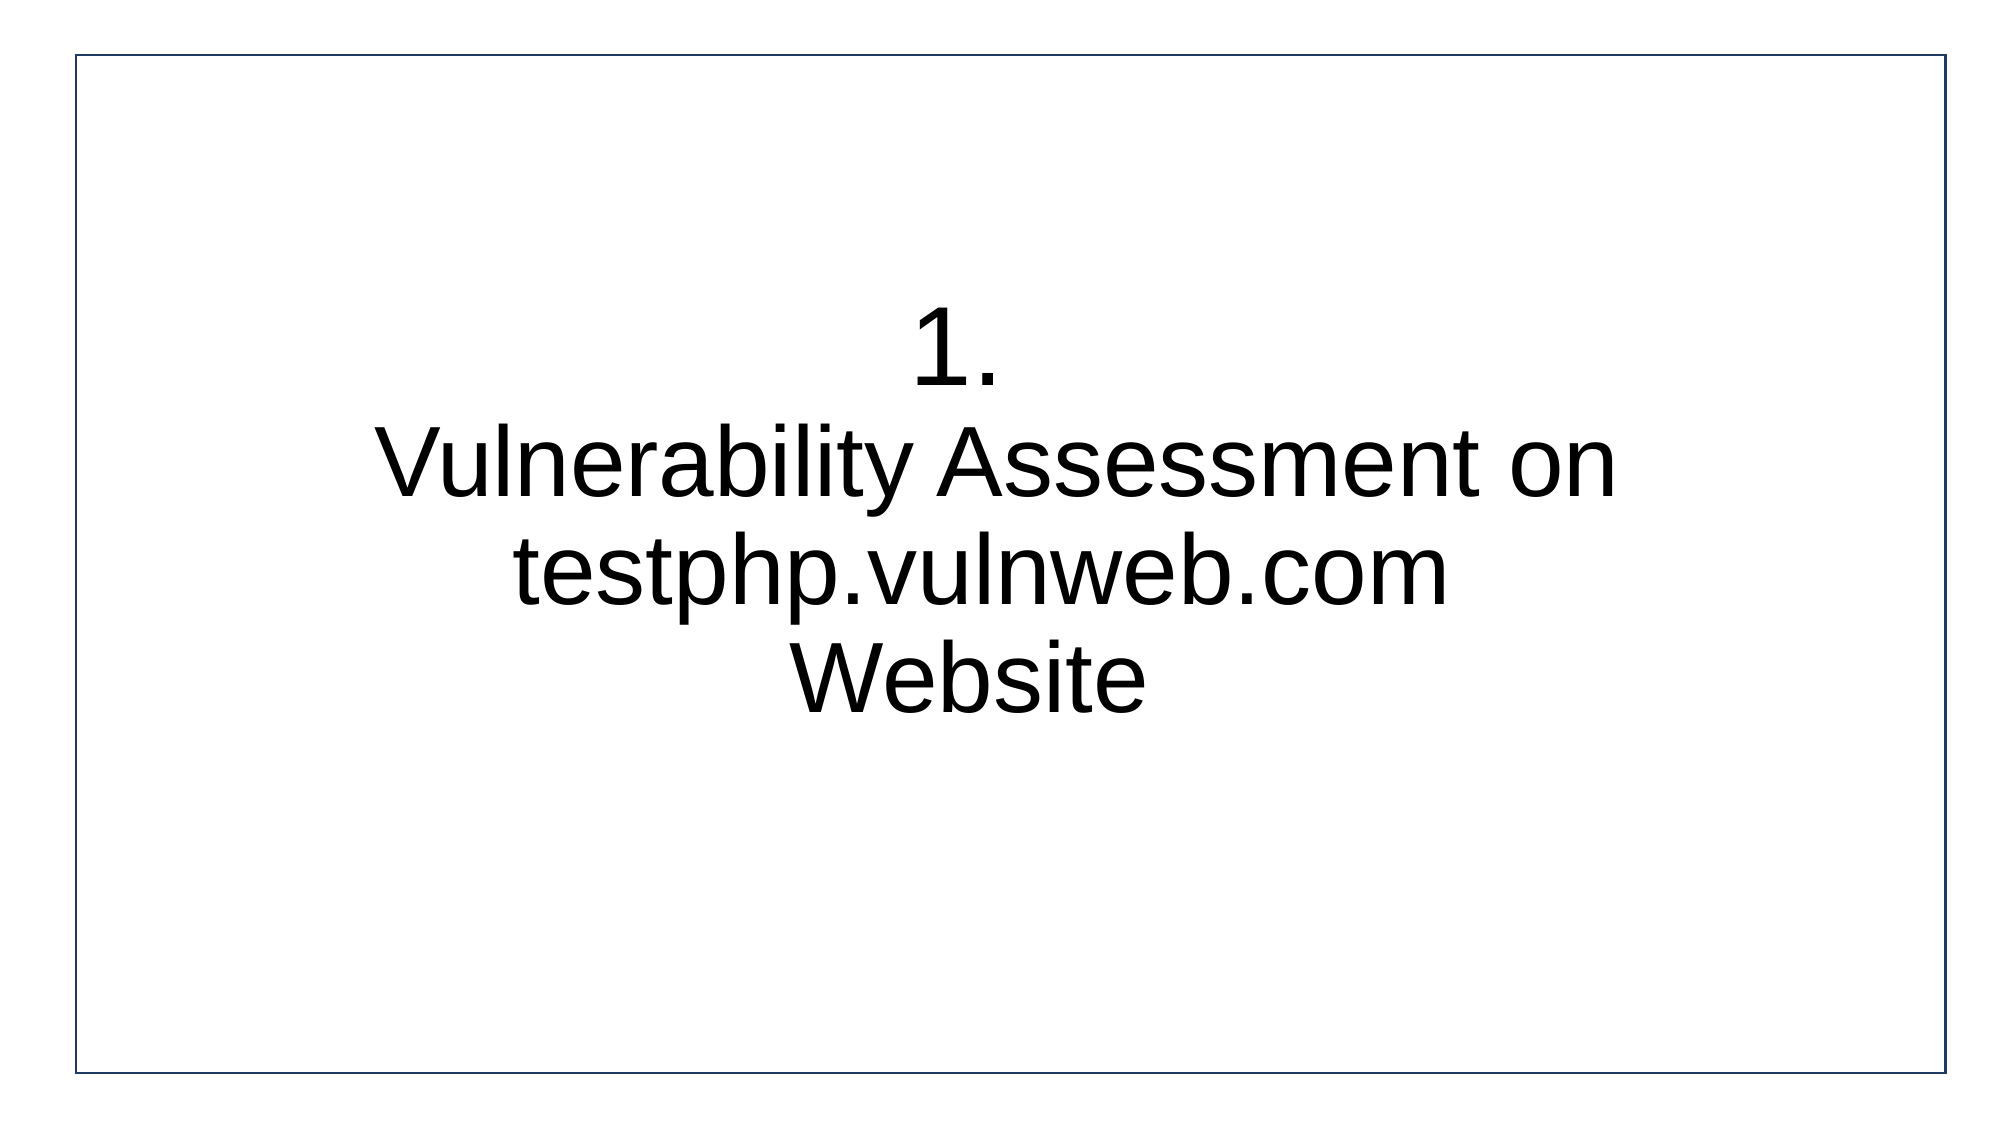

# 1. Vulnerability Assessment on testphp.vulnweb.com Website